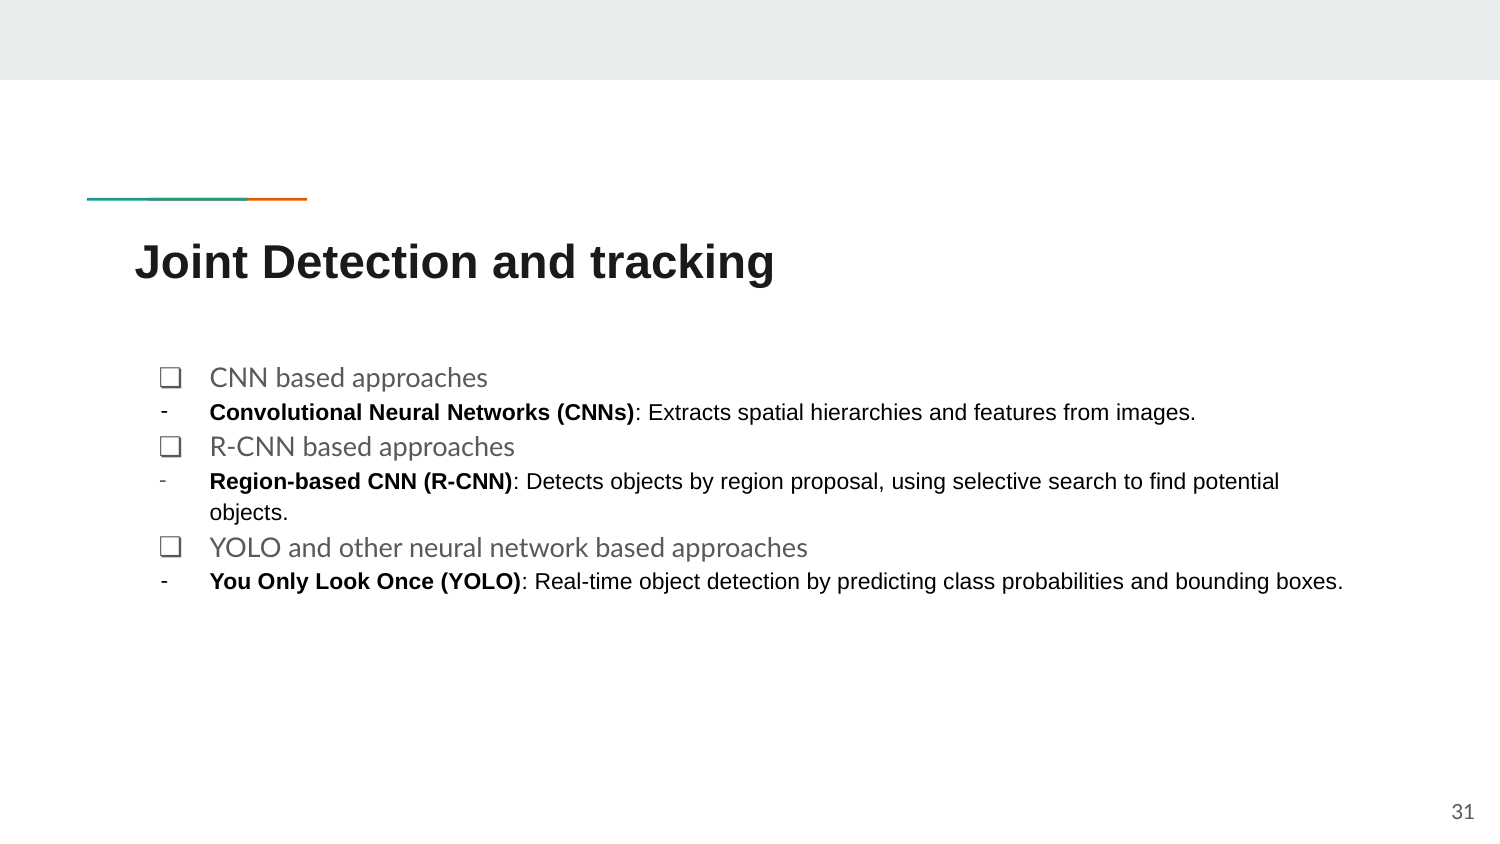

# Joint Detection and tracking
CNN based approaches
Convolutional Neural Networks (CNNs): Extracts spatial hierarchies and features from images.
R-CNN based approaches
Region-based CNN (R-CNN): Detects objects by region proposal, using selective search to find potential objects.
YOLO and other neural network based approaches
You Only Look Once (YOLO): Real-time object detection by predicting class probabilities and bounding boxes.
31